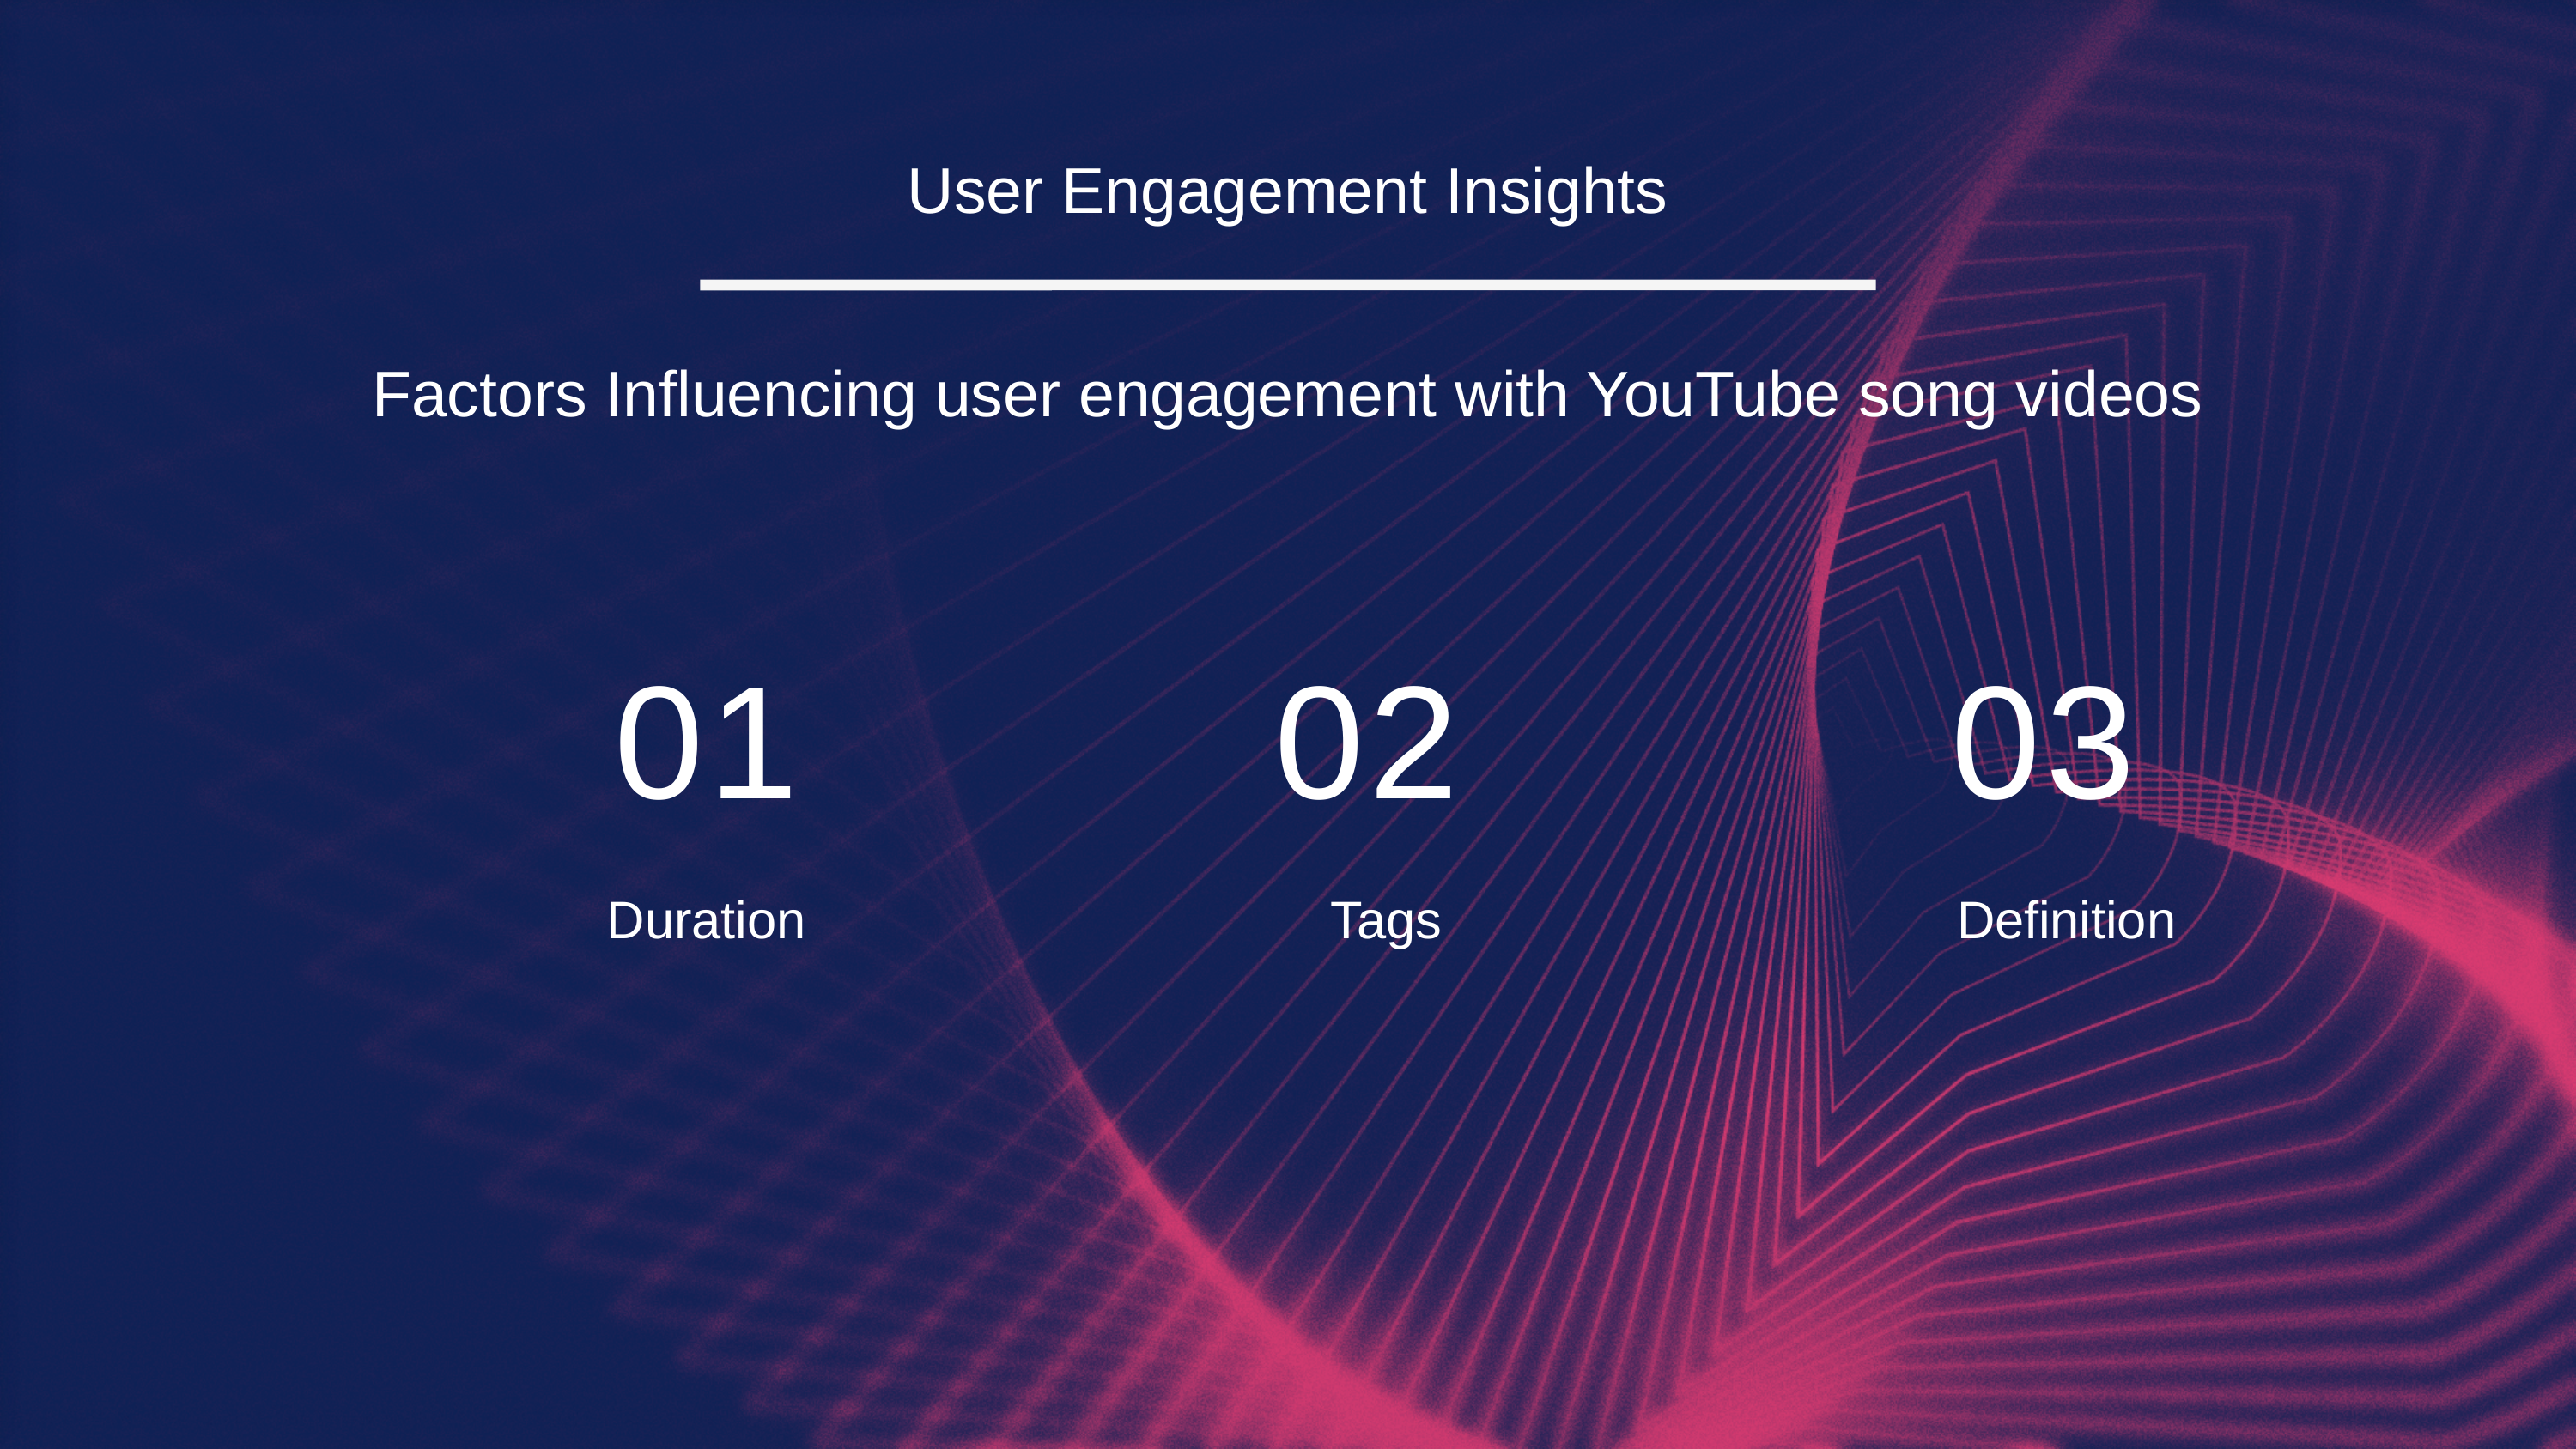

User Engagement Insights

Factors Influencing user engagement with YouTube song videos
01
02
03
Duration
Tags
Definition